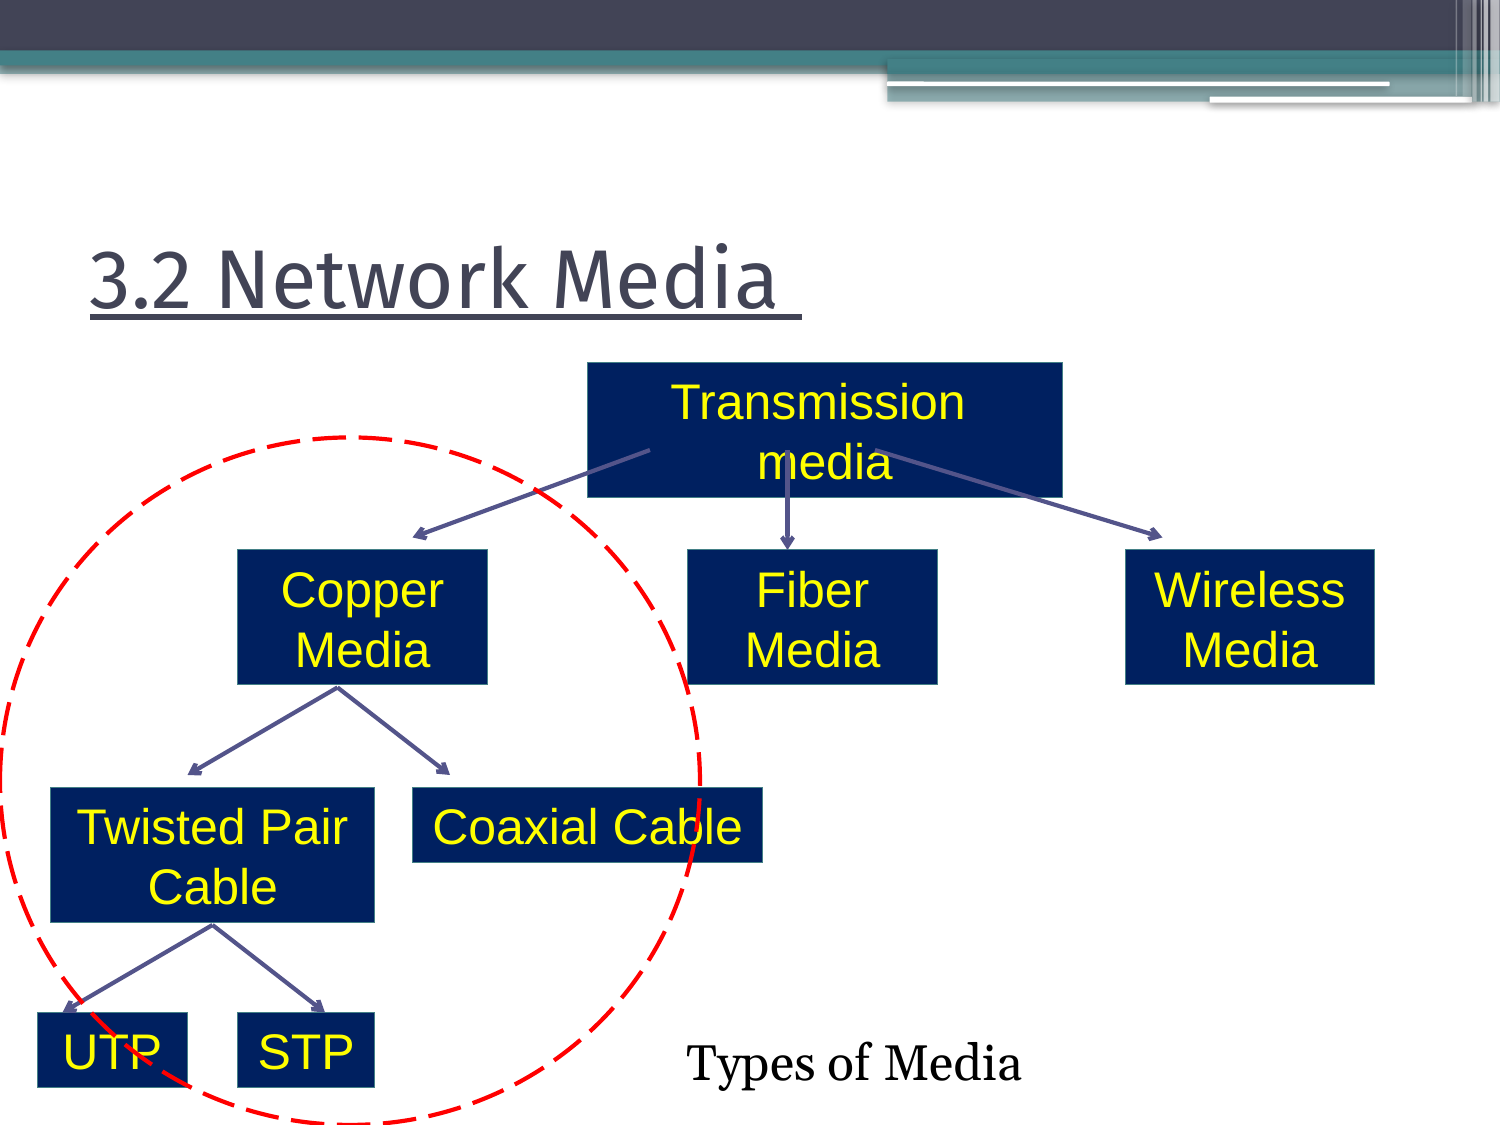

# 3.2 Network Media
Transmission  media

Copper Media
Fiber Media
Wireless Media
Twisted Pair Cable
Coaxial Cable
UTP
STP
Types of Media